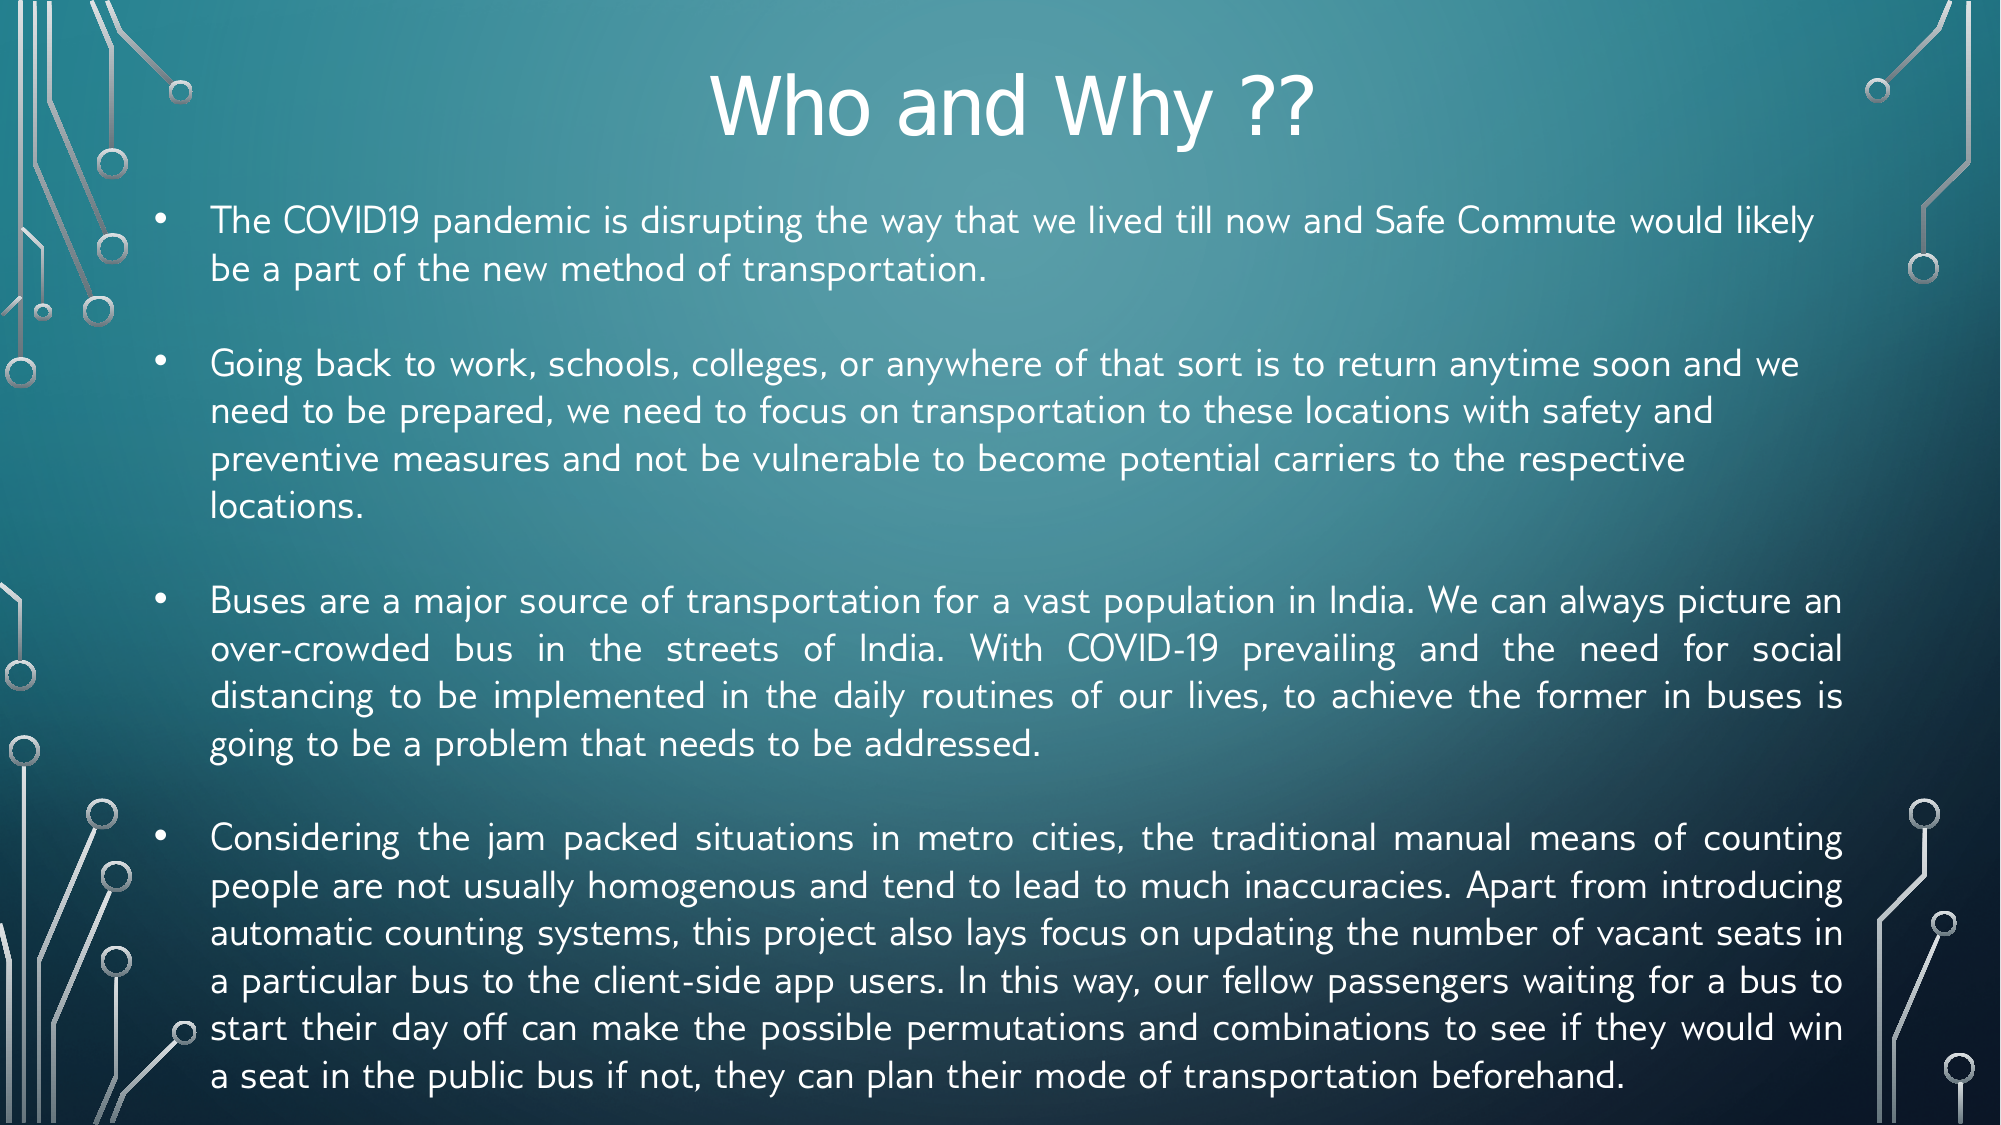

Who and Why ??
The COVID19 pandemic is disrupting the way that we lived till now and Safe Commute would likely be a part of the new method of transportation.

Going back to work, schools, colleges, or anywhere of that sort is to return anytime soon and we need to be prepared, we need to focus on transportation to these locations with safety and preventive measures and not be vulnerable to become potential carriers to the respective locations.
Buses are a major source of transportation for a vast population in India. We can always picture an over-crowded bus in the streets of India. With COVID-19 prevailing and the need for social distancing to be implemented in the daily routines of our lives, to achieve the former in buses is going to be a problem that needs to be addressed.

Considering the jam packed situations in metro cities, the traditional manual means of counting people are not usually homogenous and tend to lead to much inaccuracies. Apart from introducing automatic counting systems, this project also lays focus on updating the number of vacant seats in a particular bus to the client-side app users. In this way, our fellow passengers waiting for a bus to start their day off can make the possible permutations and combinations to see if they would win a seat in the public bus if not, they can plan their mode of transportation beforehand.